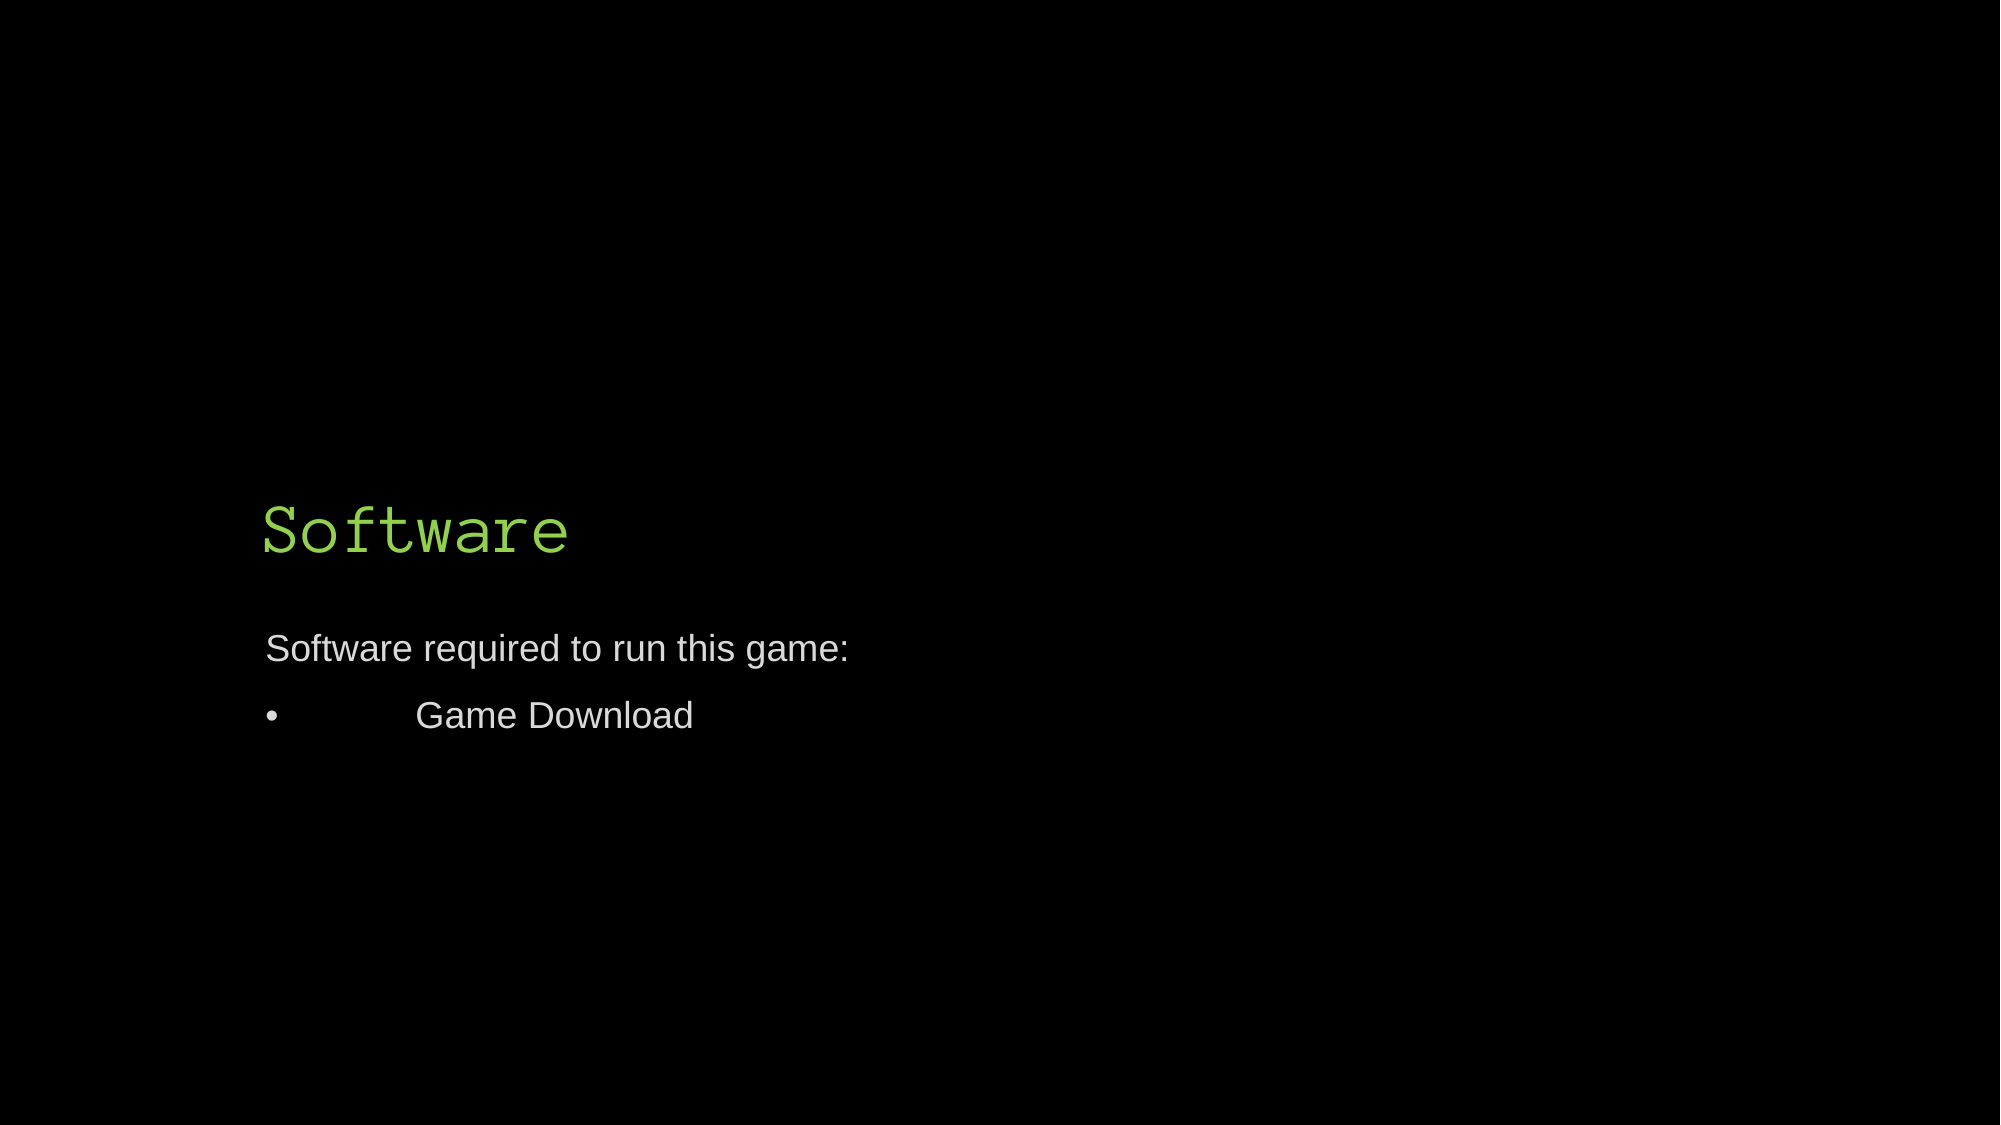

# Software
Software required to run this game:
•	Game Download